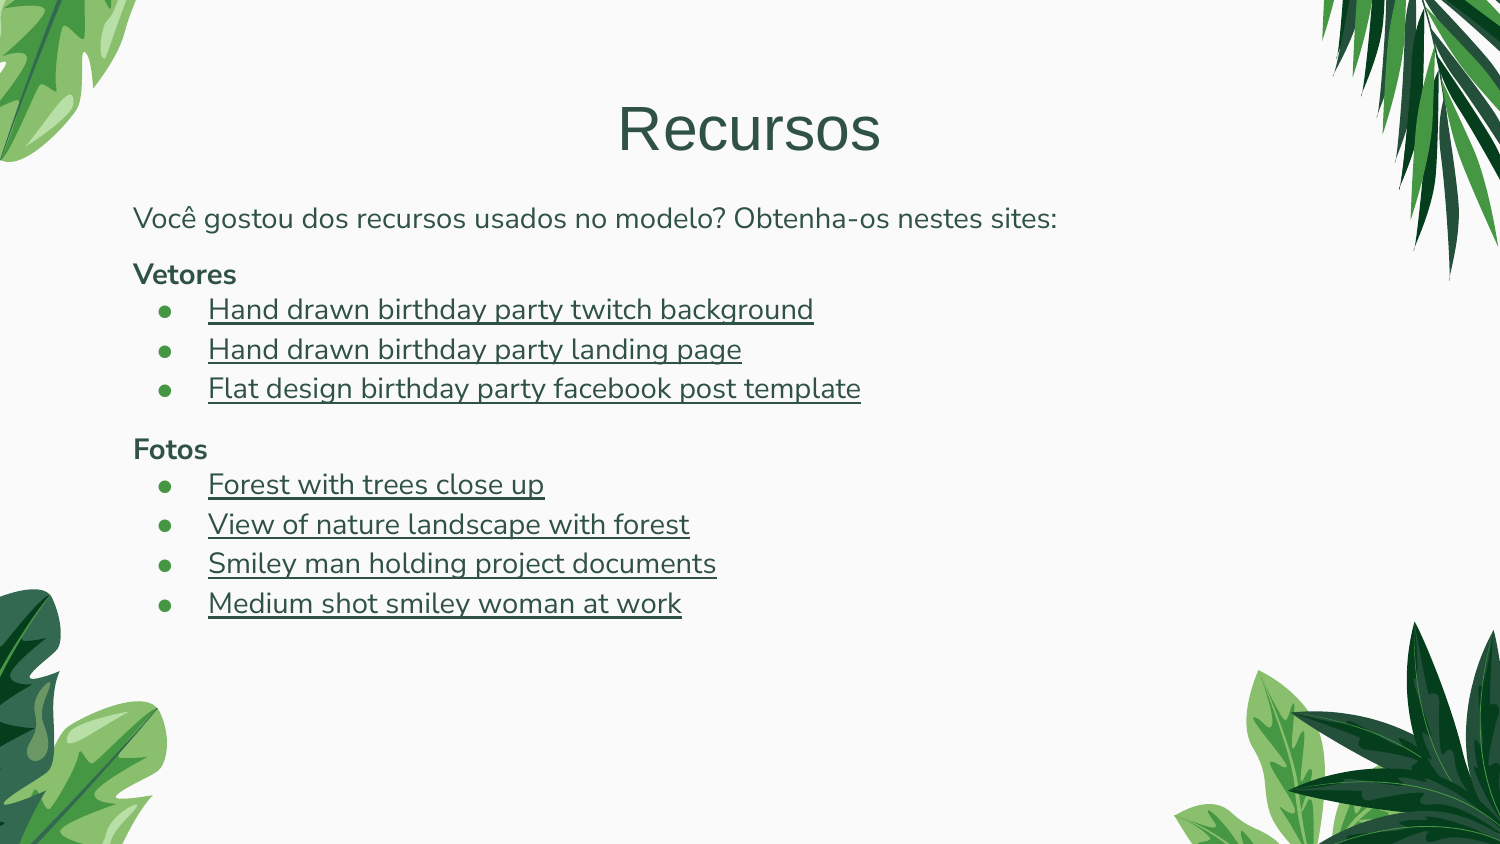

# Recursos
Você gostou dos recursos usados no modelo? Obtenha-os nestes sites:
Vetores
Hand drawn birthday party twitch background
Hand drawn birthday party landing page
Flat design birthday party facebook post template
Fotos
Forest with trees close up
View of nature landscape with forest
Smiley man holding project documents
Medium shot smiley woman at work